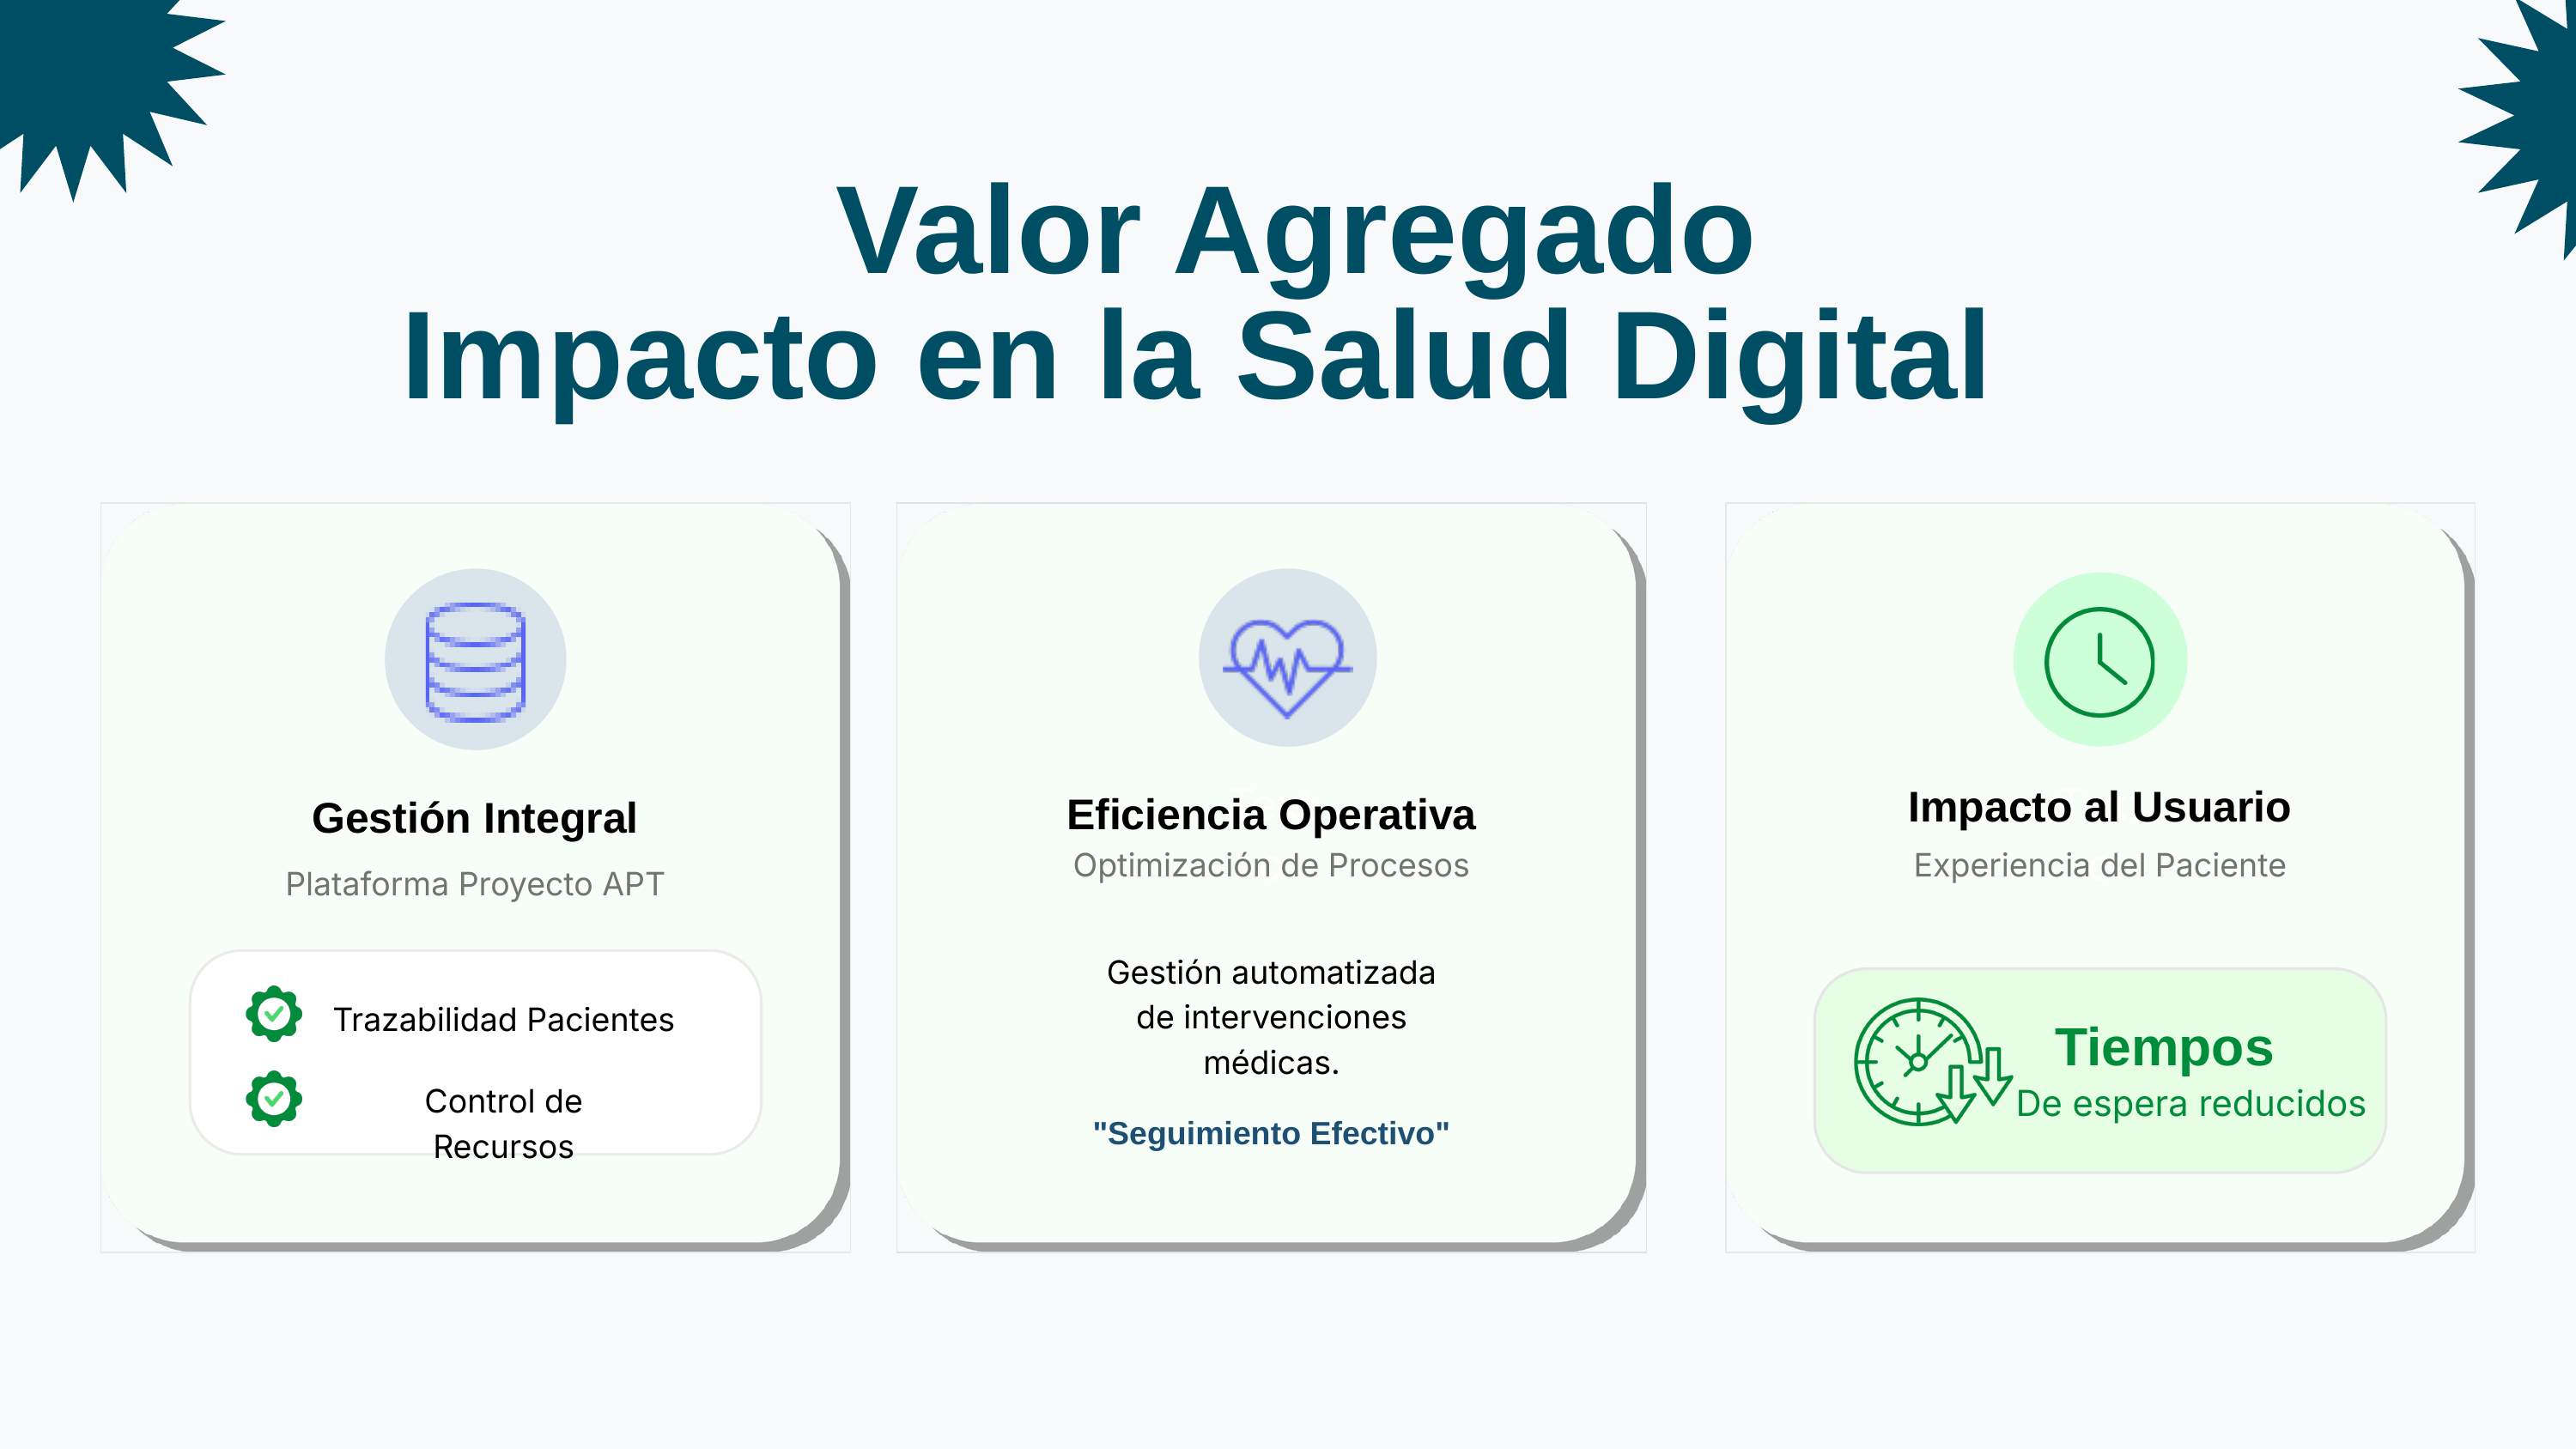

Valor Agregado
Impacto en la Salud Digital

Texto
Texto
Impacto al Usuario
Eficiencia Operativa

Gestión Integral
Optimización de Procesos

Experiencia del Paciente
Plataforma Proyecto APT

Gestión automatizada de intervenciones médicas.

Trazabilidad Pacientes

Tiempos

De espera reducidos
Control de Recursos
"Seguimiento Efectivo"